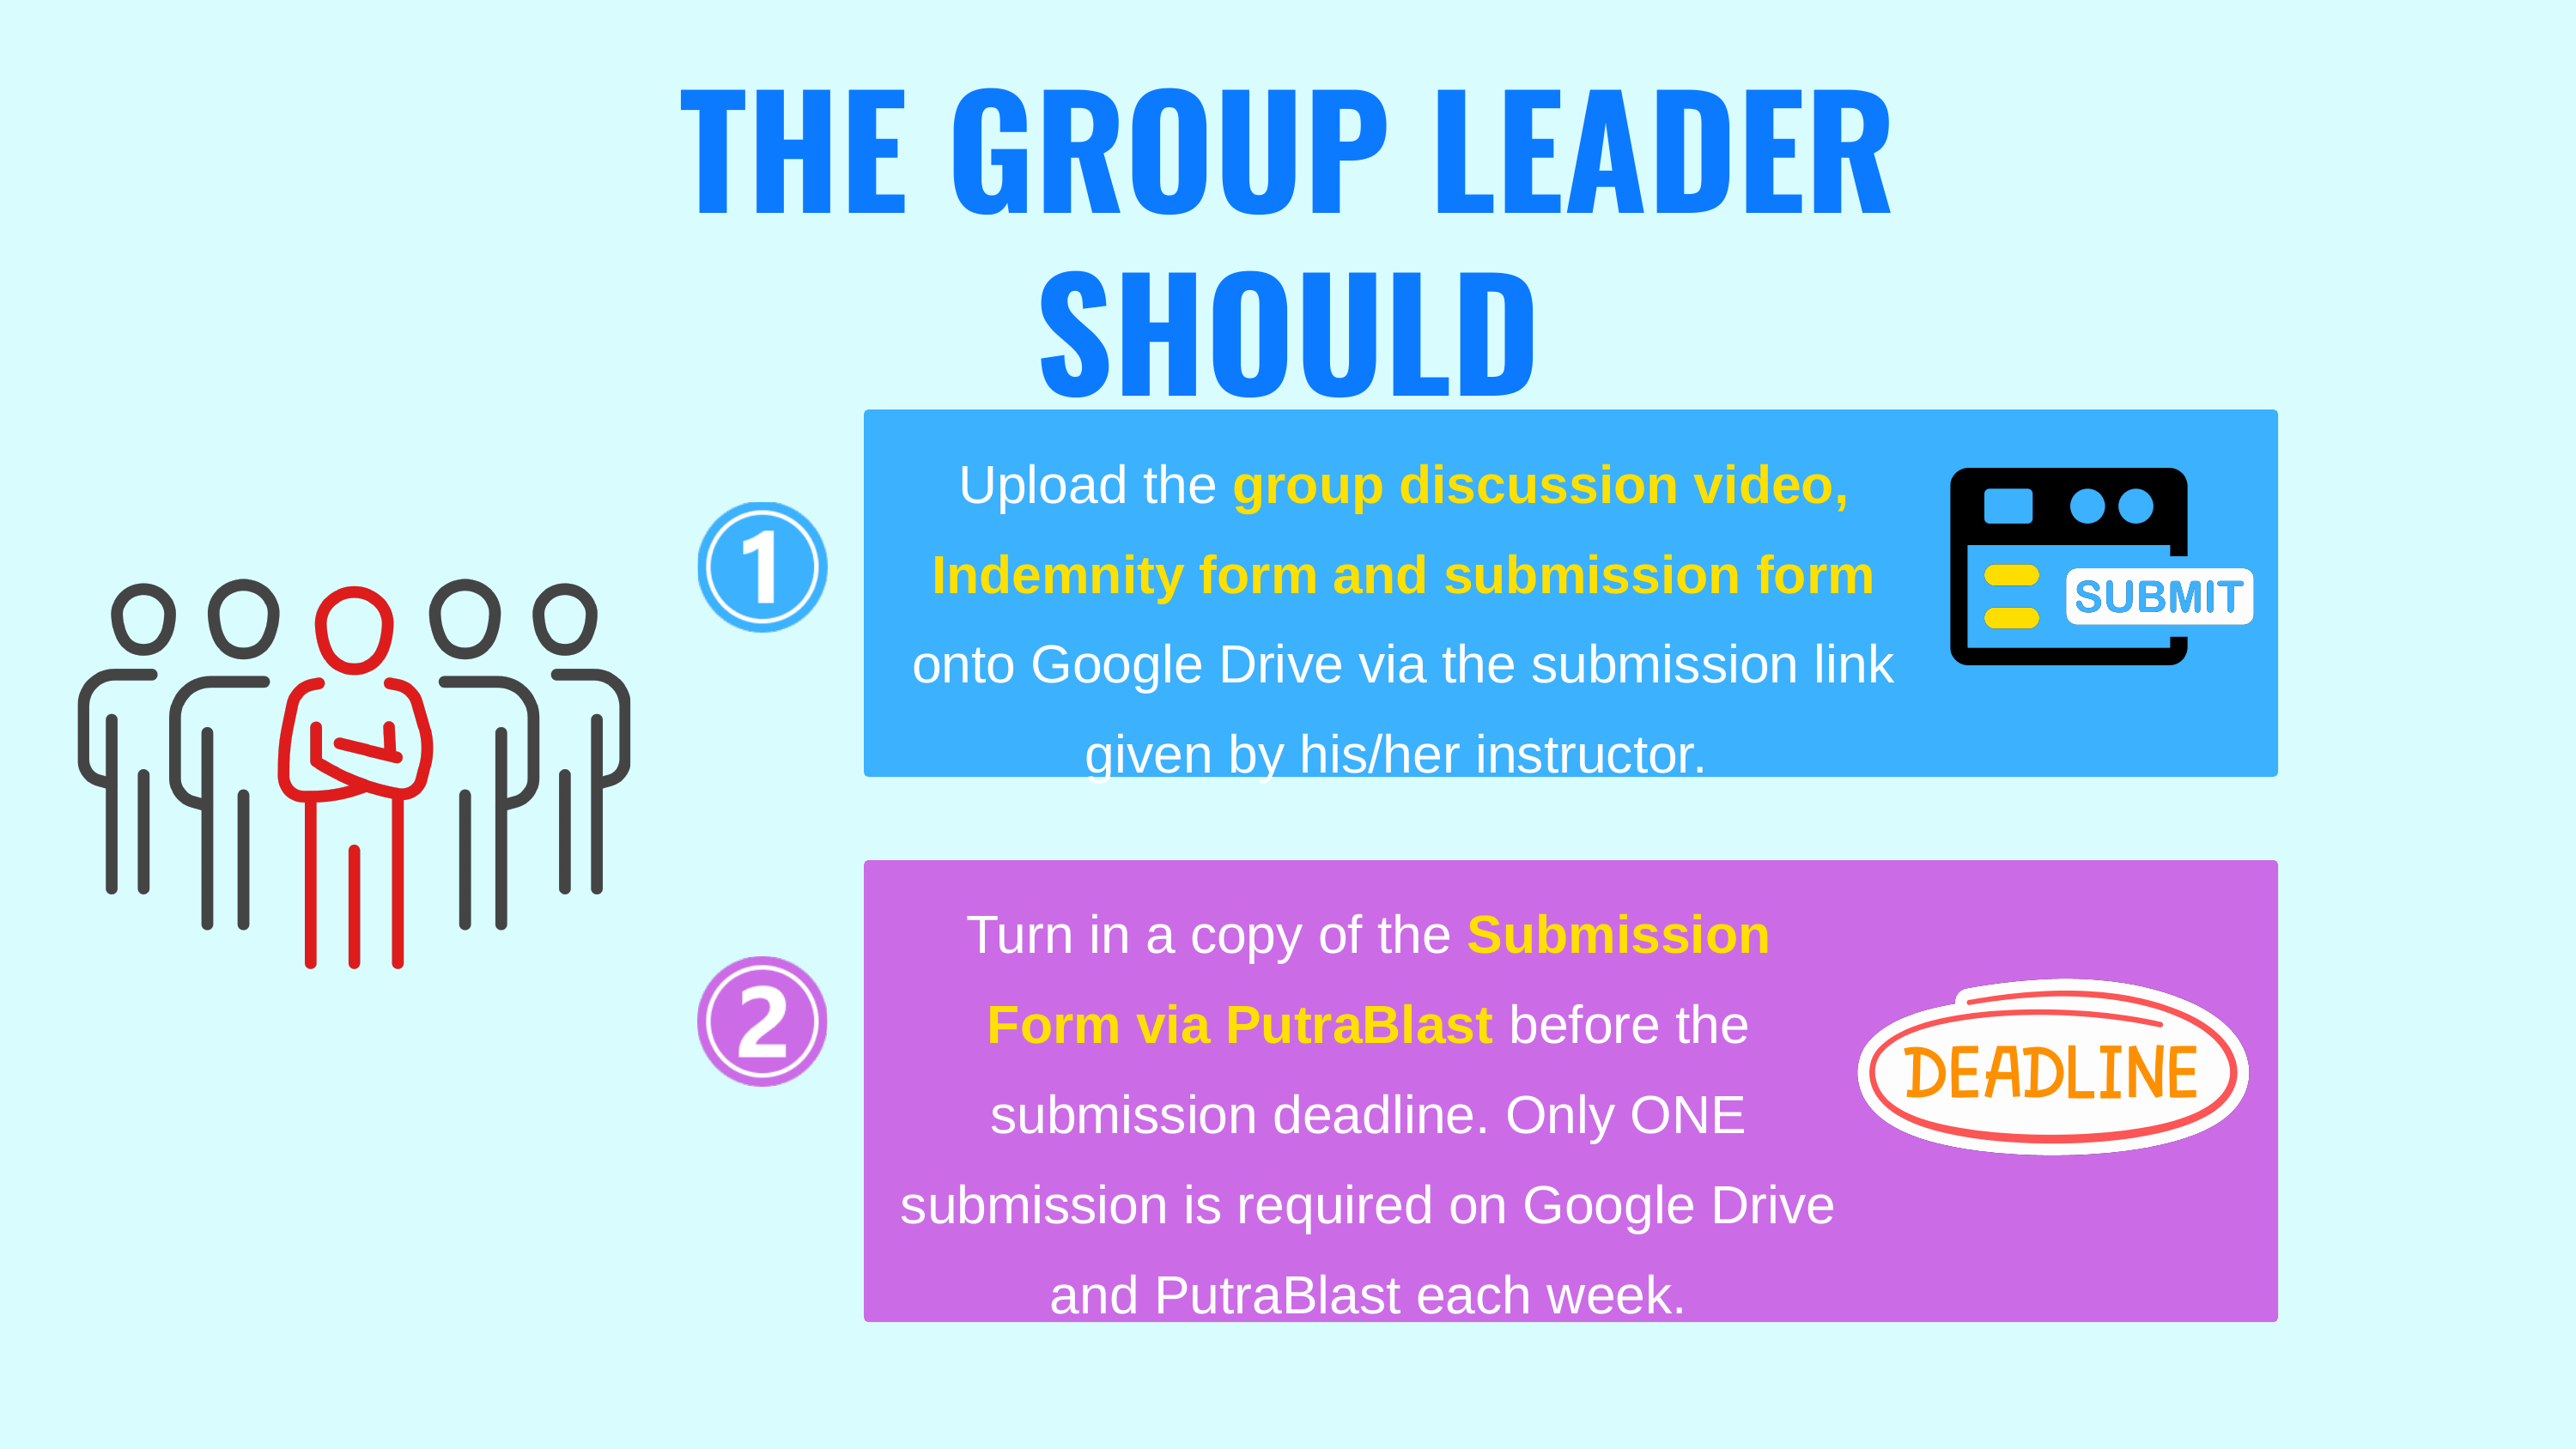

THE GROUP LEADER SHOULD

Upload the group discussion video, Indemnity form and submission form onto Google Drive via the submission link given by his/her instructor.

Turn in a copy of the Submission Form via PutraBlast before the submission deadline. Only ONE submission is required on Google Drive and PutraBlast each week.